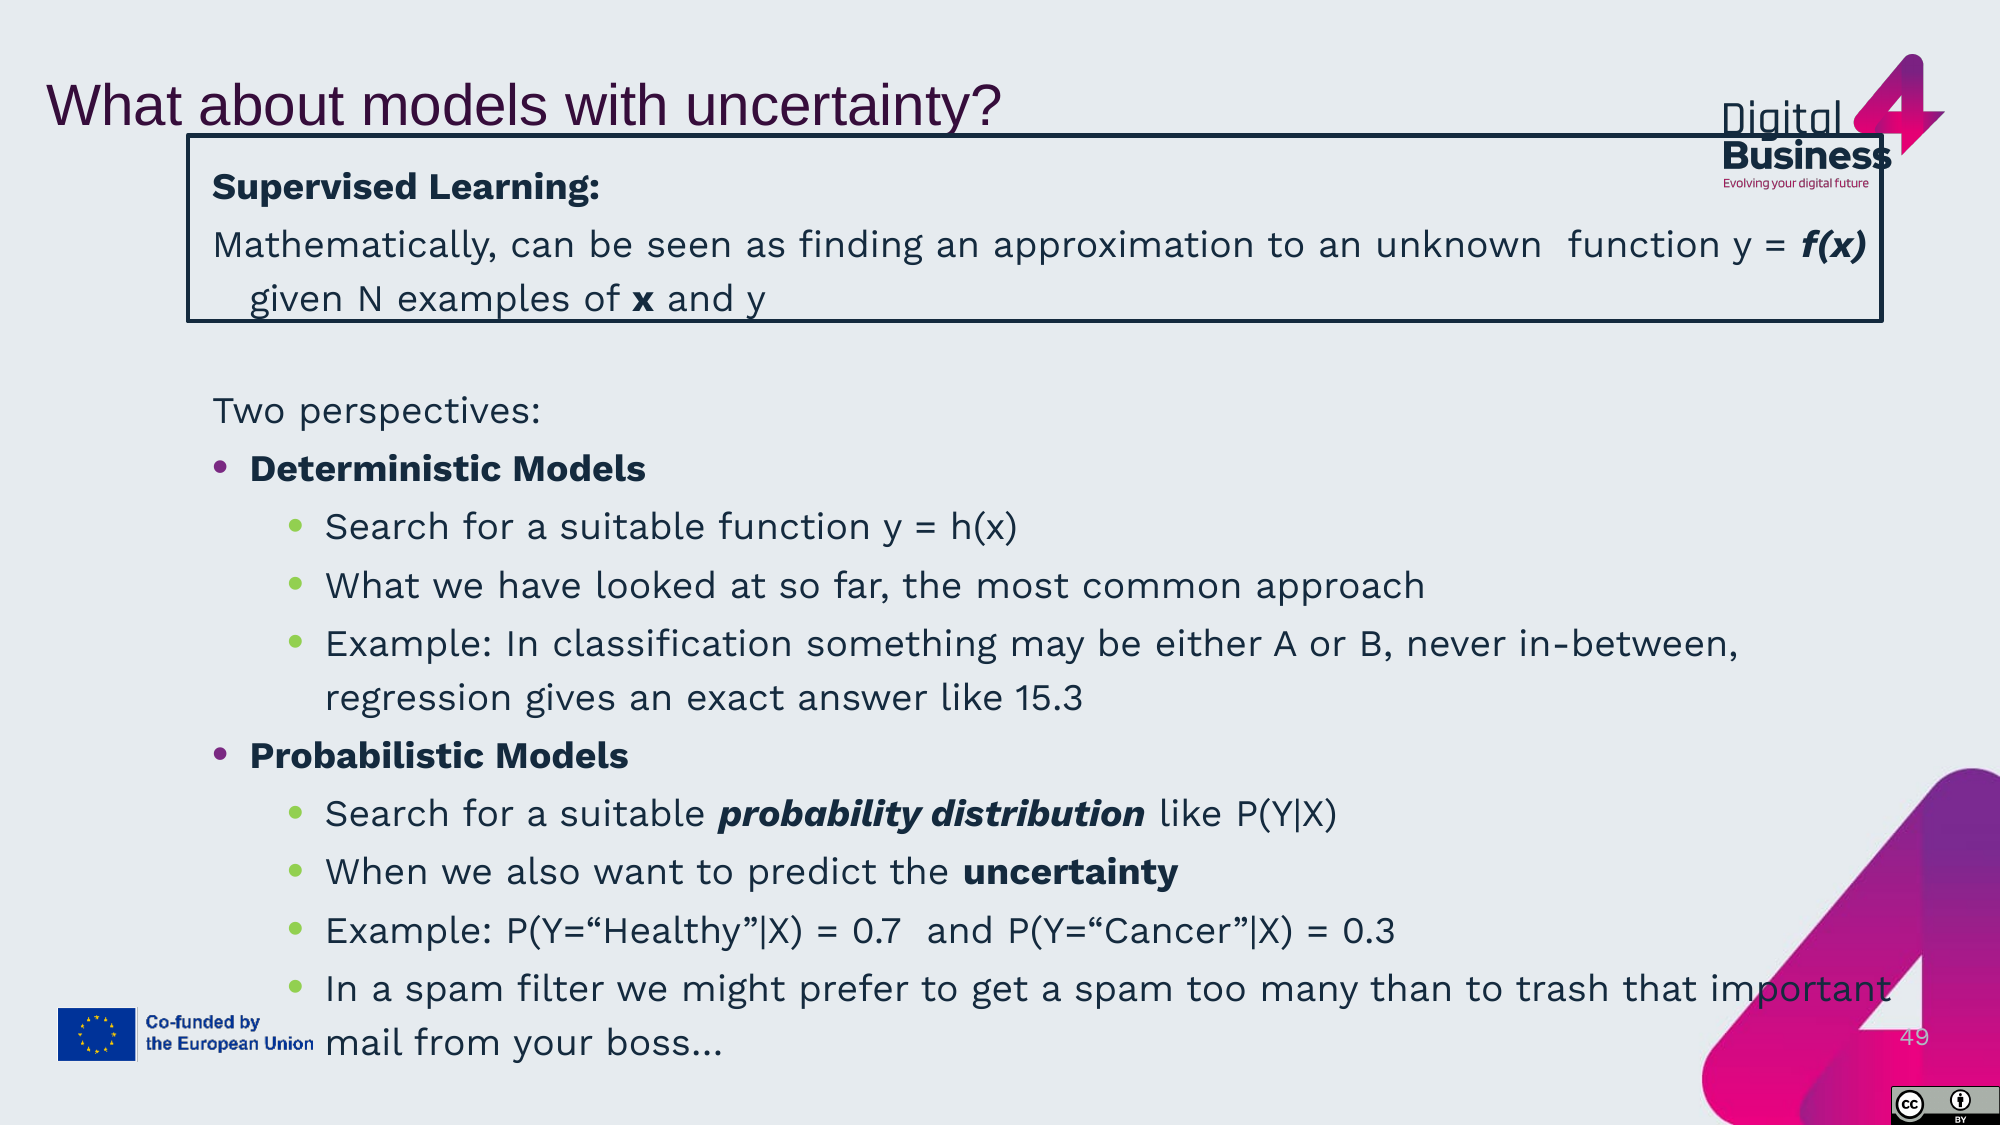

# What about models with uncertainty?

Supervised Learning:
Mathematically, can be seen as finding an approximation to an unknown  function y = f(x) given N examples of x and y
Two perspectives:
Deterministic Models
Search for a suitable function y = h(x)
What we have looked at so far, the most common approach
Example: In classification something may be either A or B, never in-between, regression gives an exact answer like 15.3
Probabilistic Models
Search for a suitable probability distribution like P(Y|X)
When we also want to predict the uncertainty
Example: P(Y=“Healthy”|X) = 0.7  and P(Y=“Cancer”|X) = 0.3
In a spam filter we might prefer to get a spam too many than to trash that important mail from your boss…
49